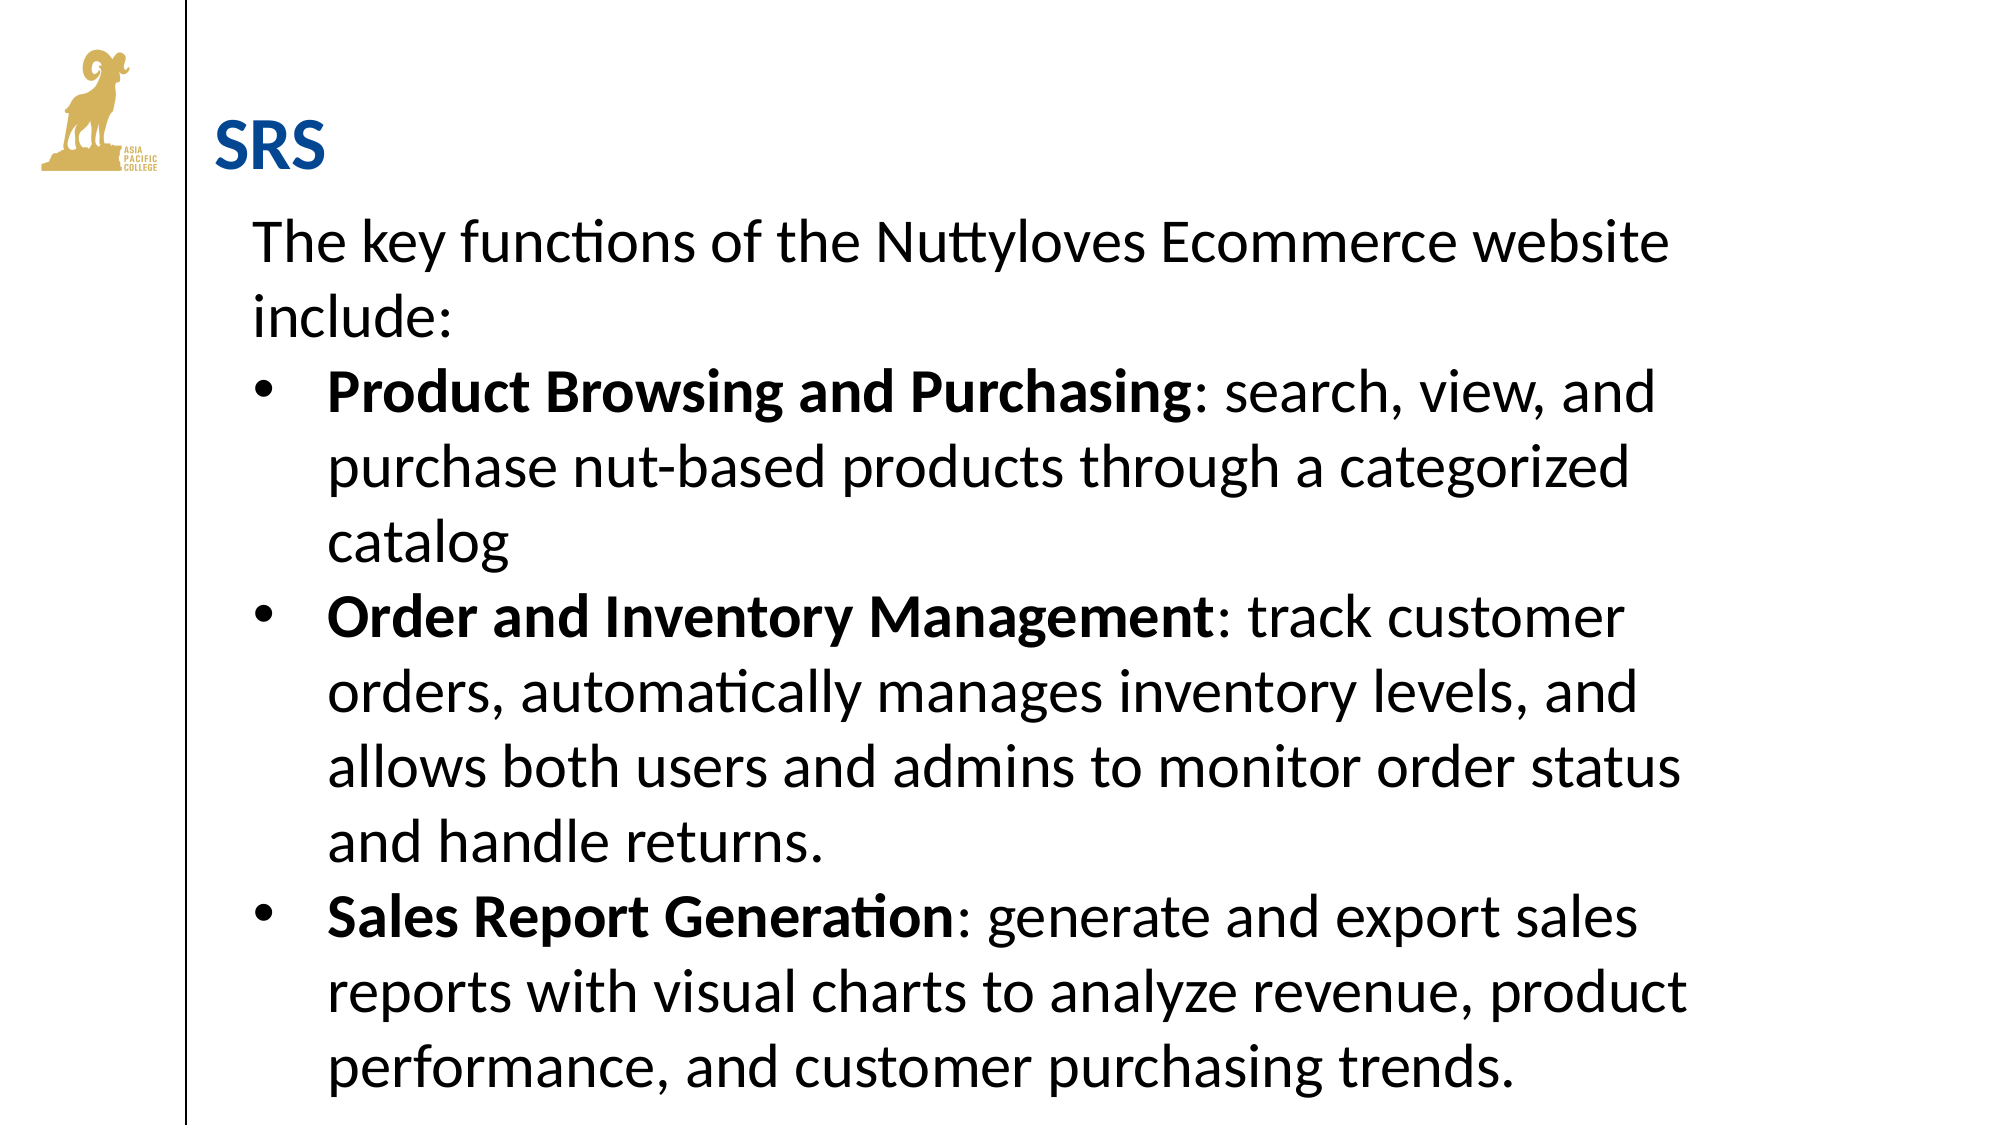

# SRS
The key functions of the Nuttyloves Ecommerce website include:
Product Browsing and Purchasing: search, view, and purchase nut-based products through a categorized catalog
Order and Inventory Management: track customer orders, automatically manages inventory levels, and allows both users and admins to monitor order status and handle returns.
Sales Report Generation: generate and export sales reports with visual charts to analyze revenue, product performance, and customer purchasing trends.